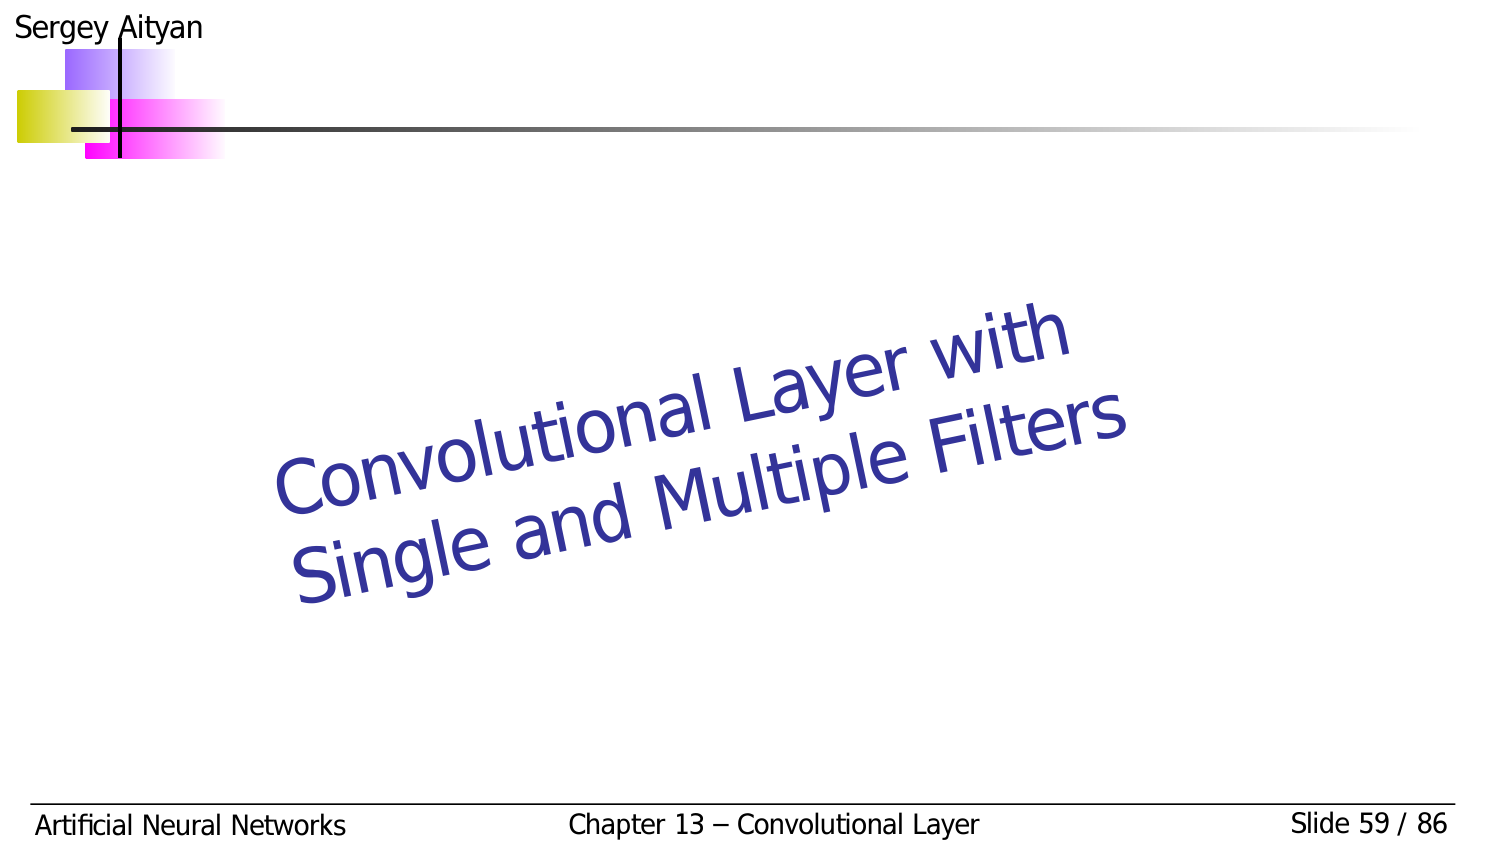

Convolutional Layer with Single and Multiple Filters